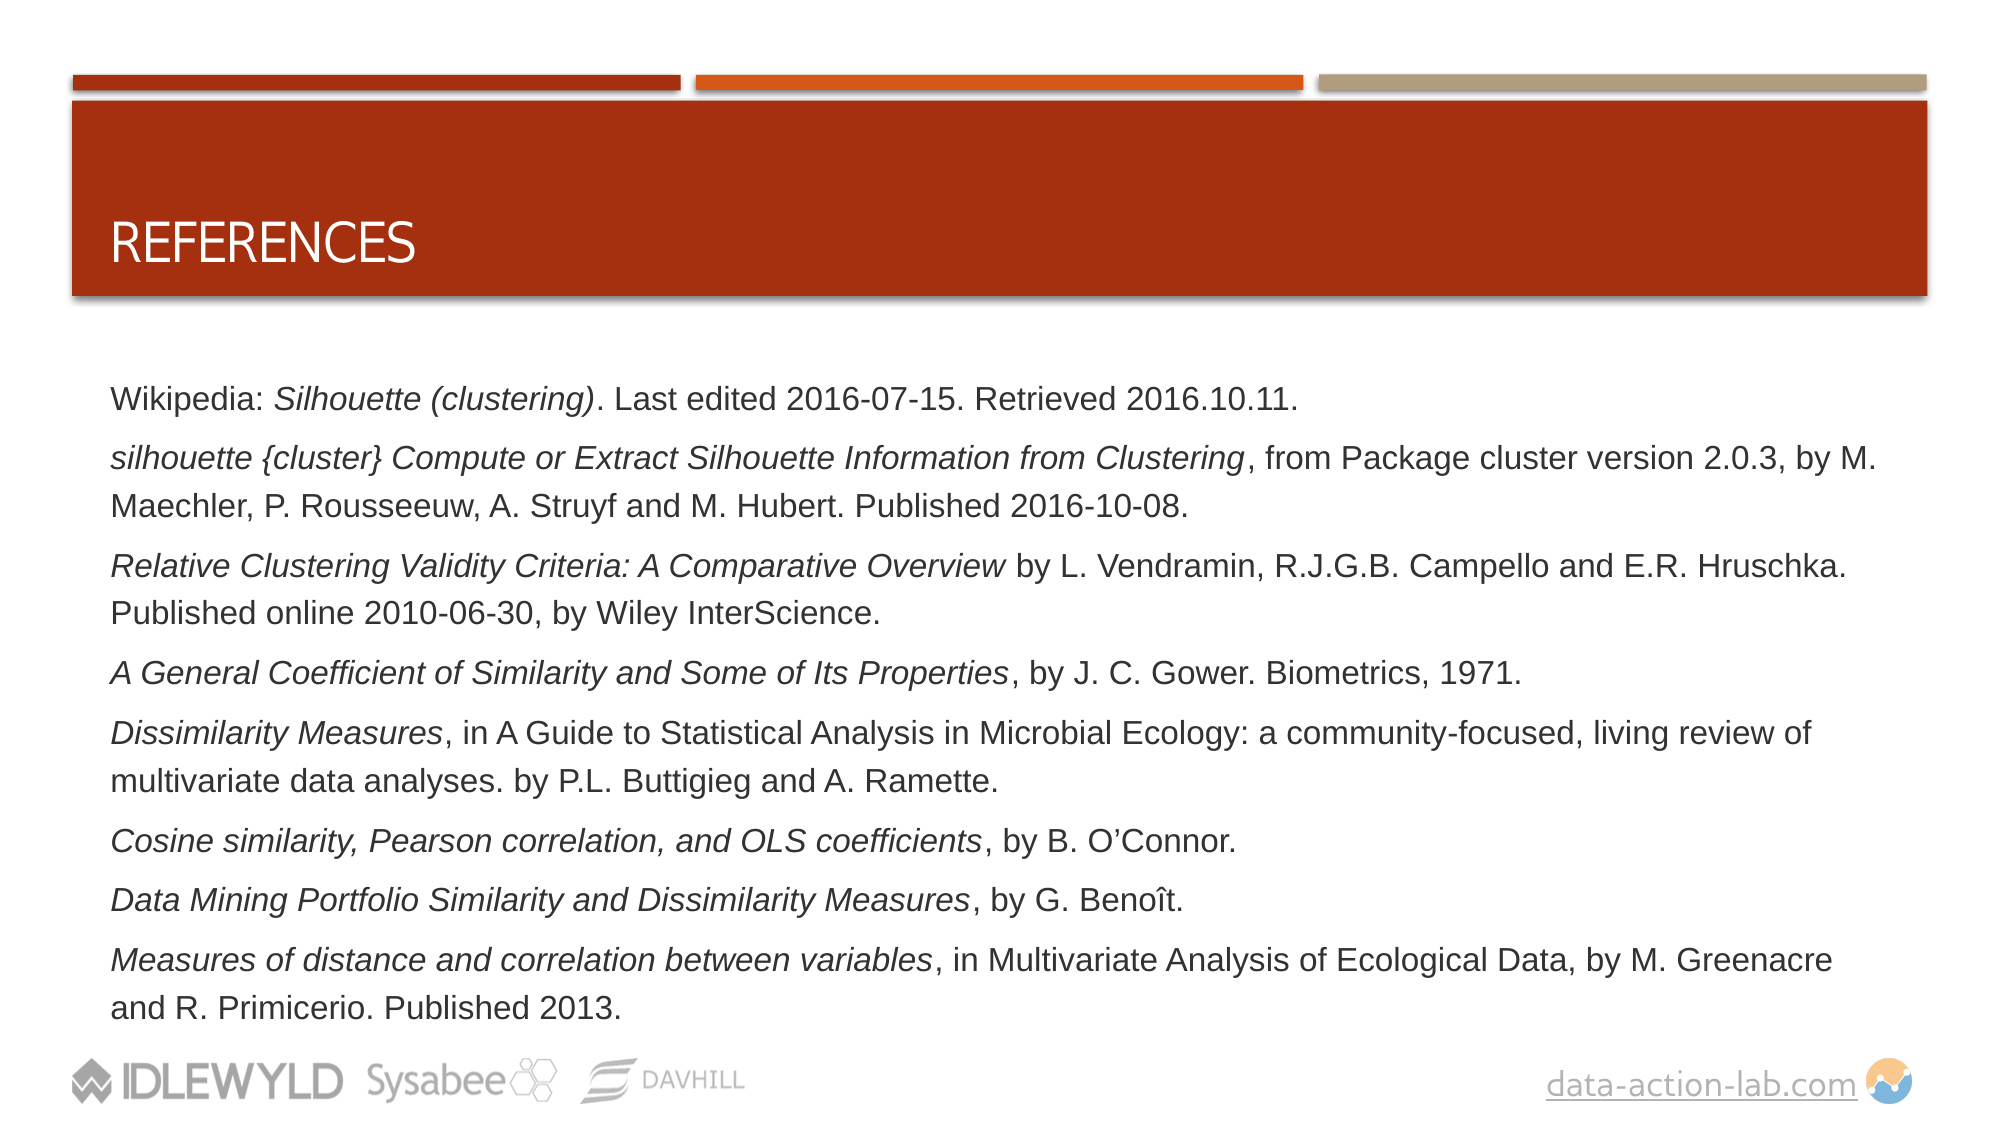

# References
Wikipedia: Silhouette (clustering). Last edited 2016-07-15. Retrieved 2016.10.11.
silhouette {cluster} Compute or Extract Silhouette Information from Clustering, from Package cluster version 2.0.3, by M. Maechler, P. Rousseeuw, A. Struyf and M. Hubert. Published 2016-10-08.
Relative Clustering Validity Criteria: A Comparative Overview by L. Vendramin, R.J.G.B. Campello and E.R. Hruschka. Published online 2010-06-30, by Wiley InterScience.
A General Coefficient of Similarity and Some of Its Properties, by J. C. Gower. Biometrics, 1971.
Dissimilarity Measures, in A Guide to Statistical Analysis in Microbial Ecology: a community-focused, living review of multivariate data analyses. by P.L. Buttigieg and A. Ramette.
Cosine similarity, Pearson correlation, and OLS coefficients, by B. O’Connor.
Data Mining Portfolio Similarity and Dissimilarity Measures, by G. Benoît.
Measures of distance and correlation between variables, in Multivariate Analysis of Ecological Data, by M. Greenacre and R. Primicerio. Published 2013.